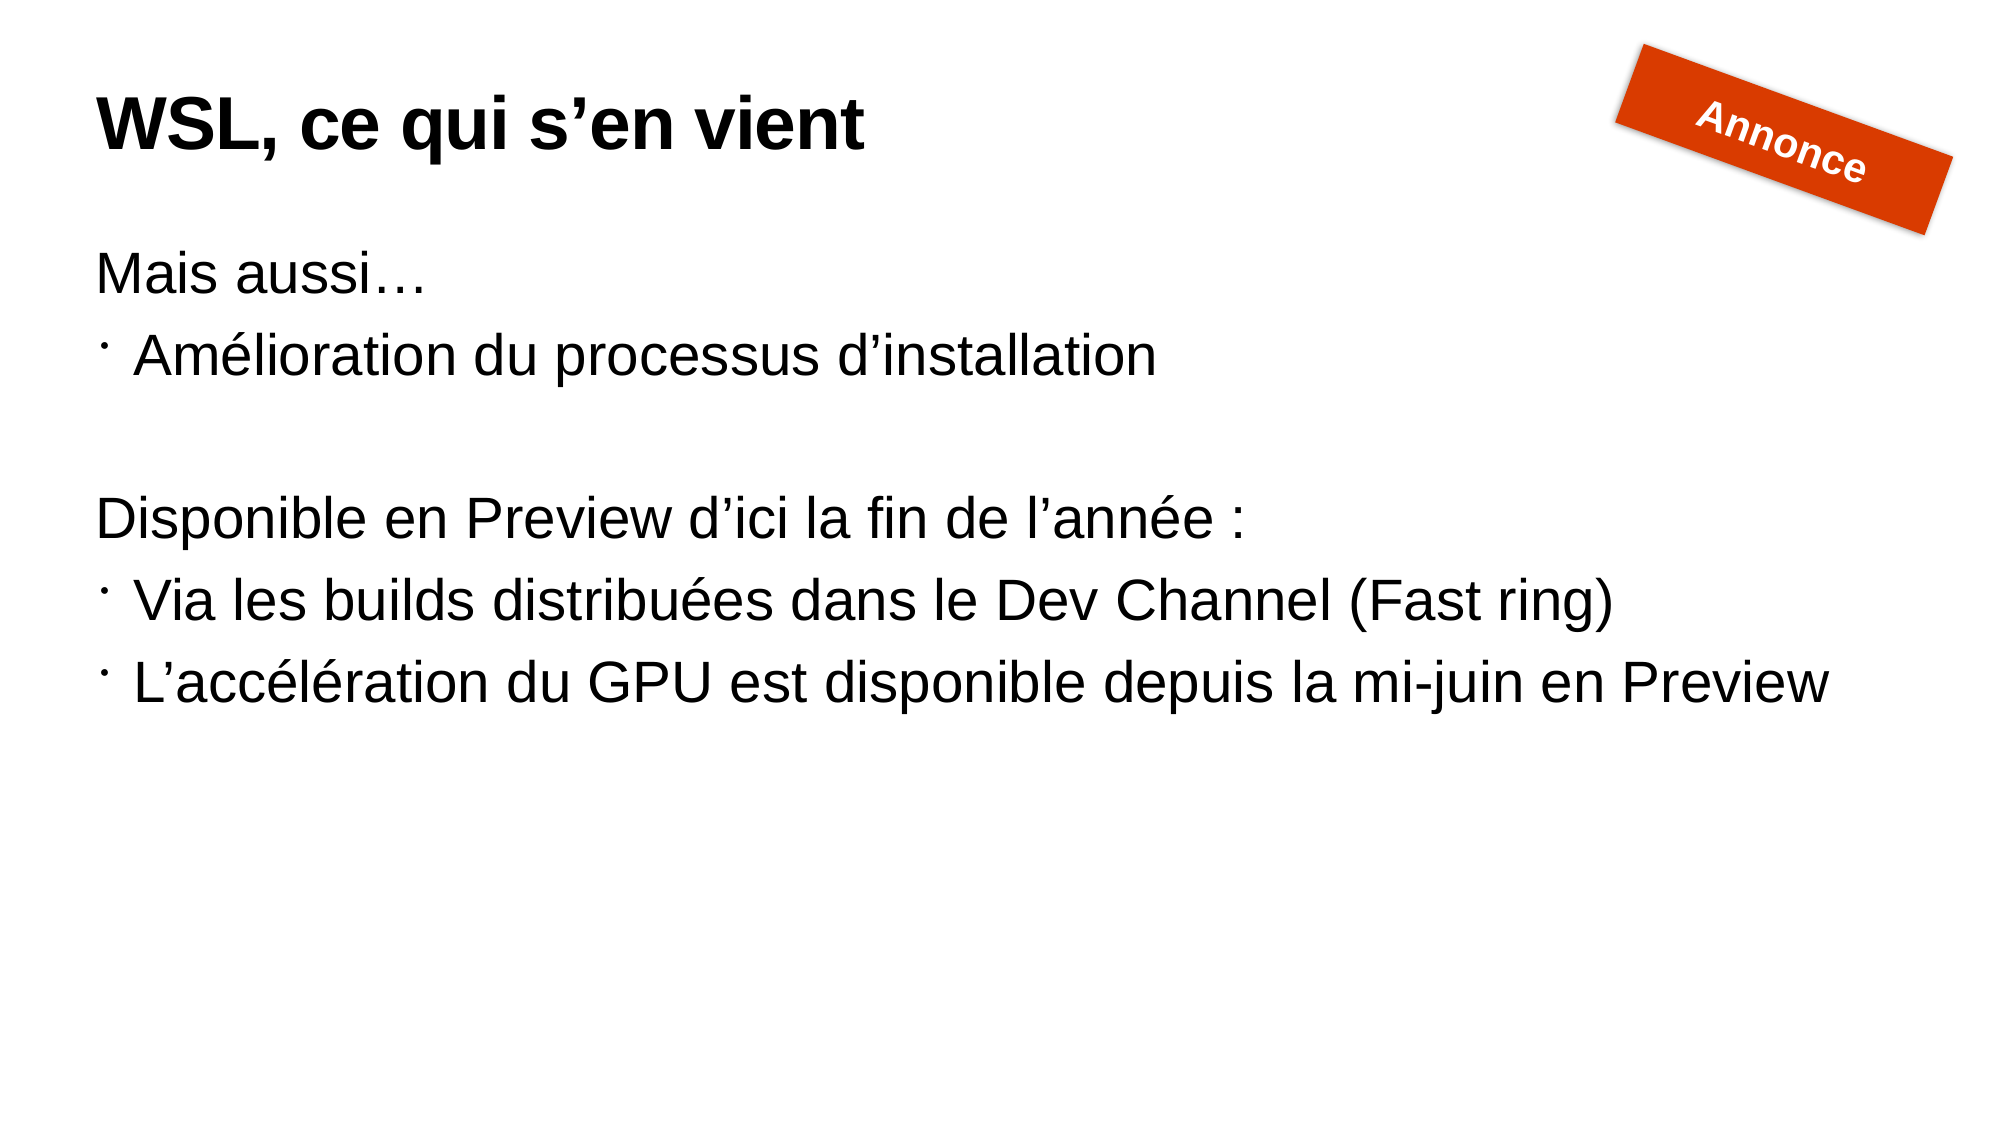

# WSL, ce qui s’en vient
Annonce
Mais aussi…
Amélioration du processus d’installation

Disponible en Preview d’ici la fin de l’année :
Via les builds distribuées dans le Dev Channel (Fast ring)
L’accélération du GPU est disponible depuis la mi-juin en Preview